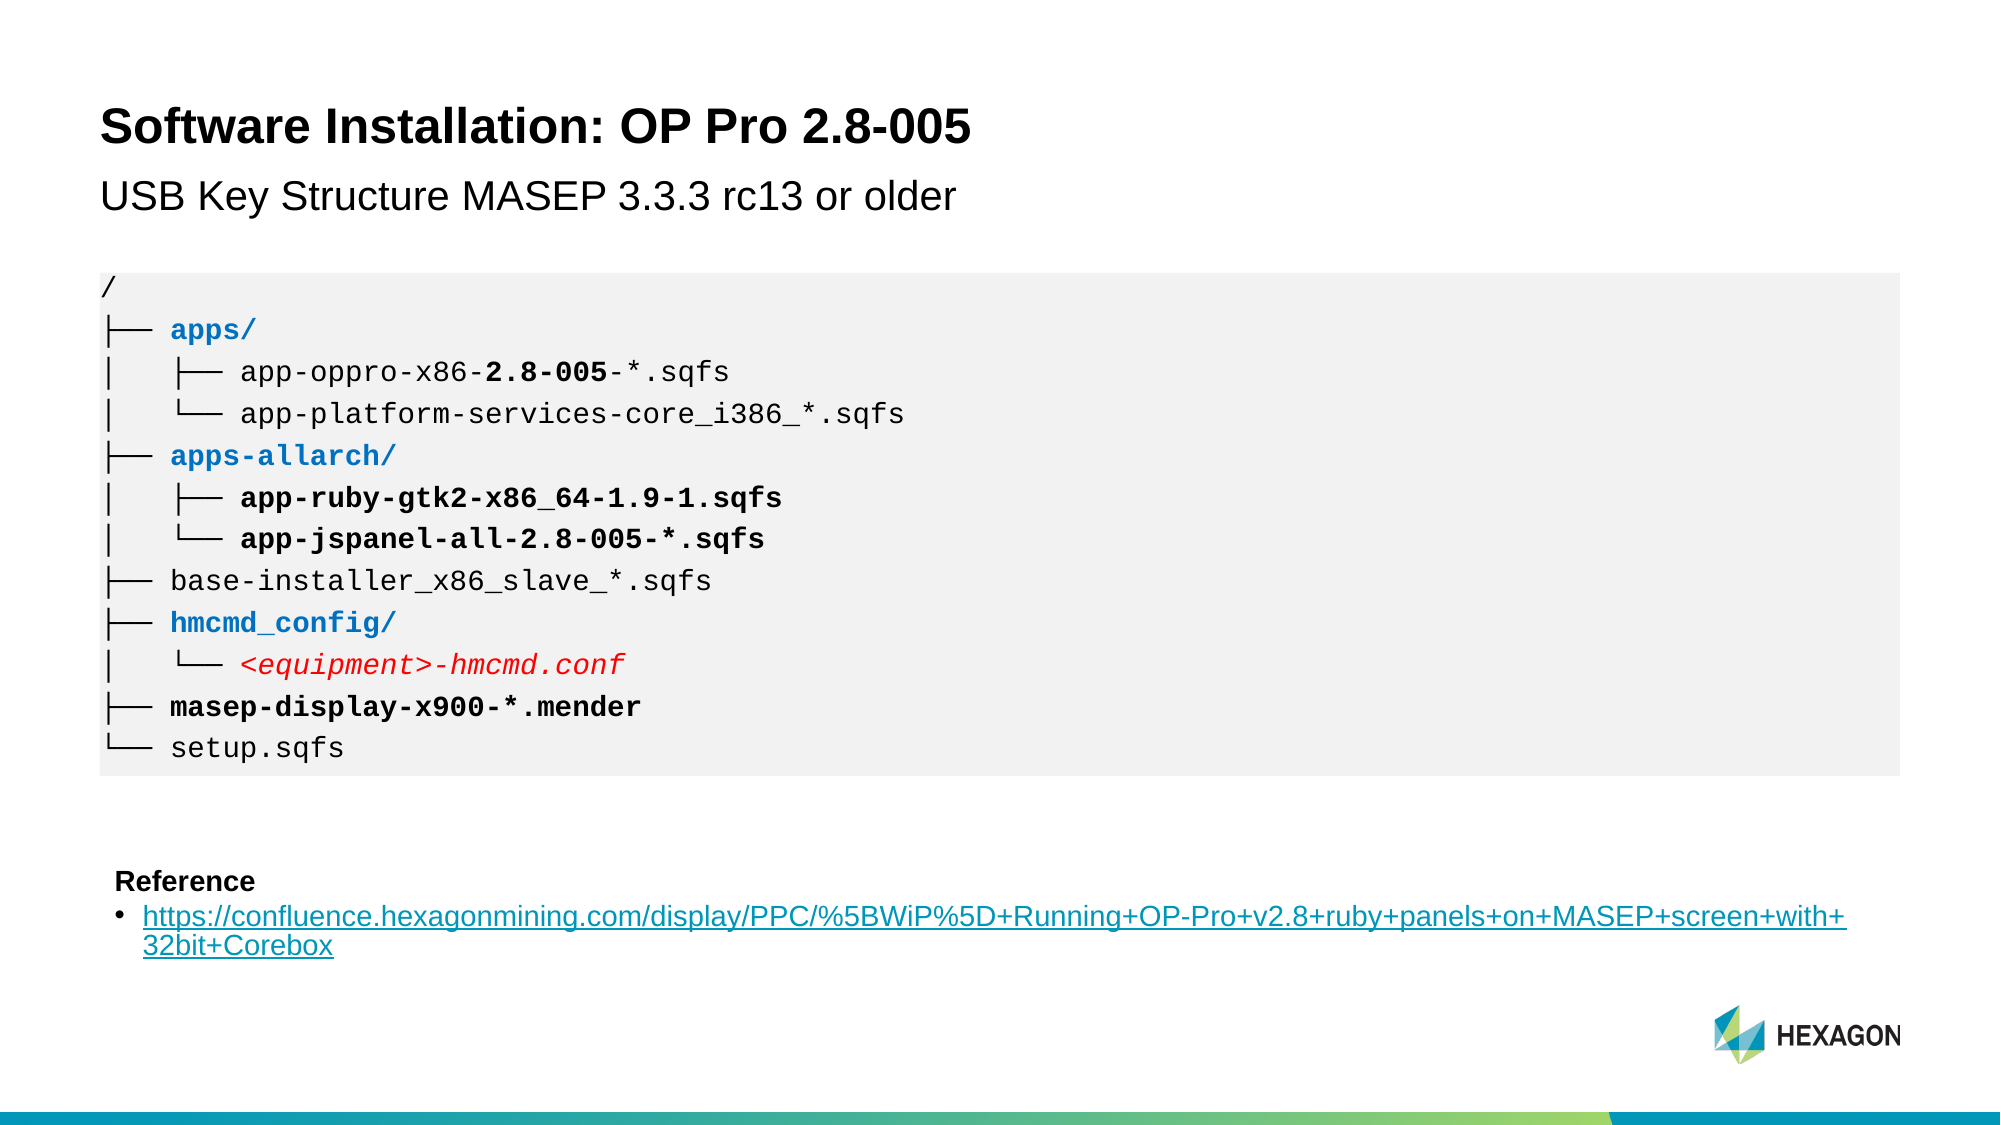

# Software Installation: OP Pro 2.8-005
USB Key Structure MASEP 3.3.3 rc13 or older
/
├── apps/
│   ├── app-oppro-x86-2.8-005-*.sqfs
│   └── app-platform-services-core_i386_*.sqfs
├── apps-allarch/
│   ├── app-ruby-gtk2-x86_64-1.9-1.sqfs
│   └── app-jspanel-all-2.8-005-*.sqfs
├── base-installer_x86_slave_*.sqfs
├── hmcmd_config/
│   └── <equipment>-hmcmd.conf
├── masep-display-x900-*.mender
└── setup.sqfs
Reference
https://confluence.hexagonmining.com/display/PPC/%5BWiP%5D+Running+OP-Pro+v2.8+ruby+panels+on+MASEP+screen+with+32bit+Corebox